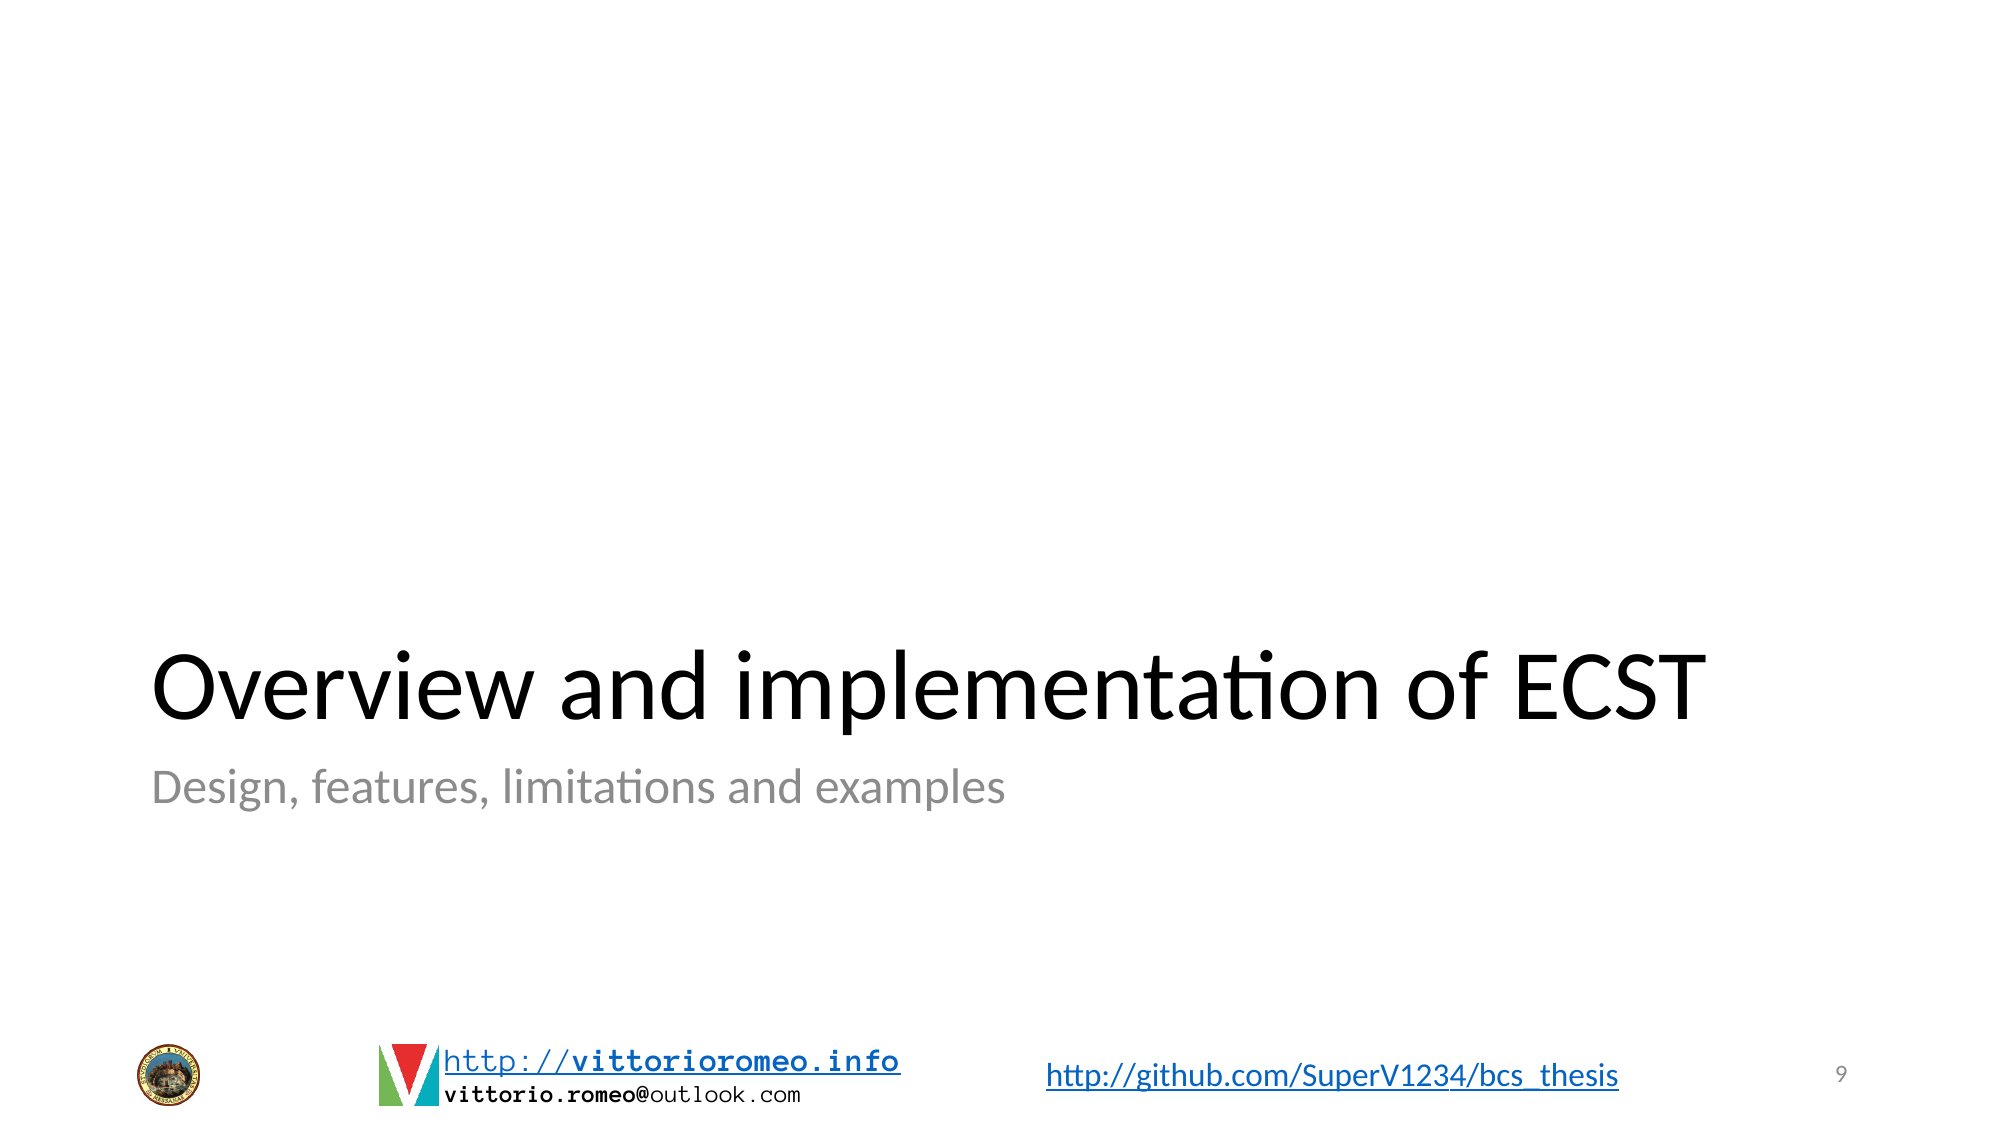

# Overview and implementation of ECST
Design, features, limitations and examples
9